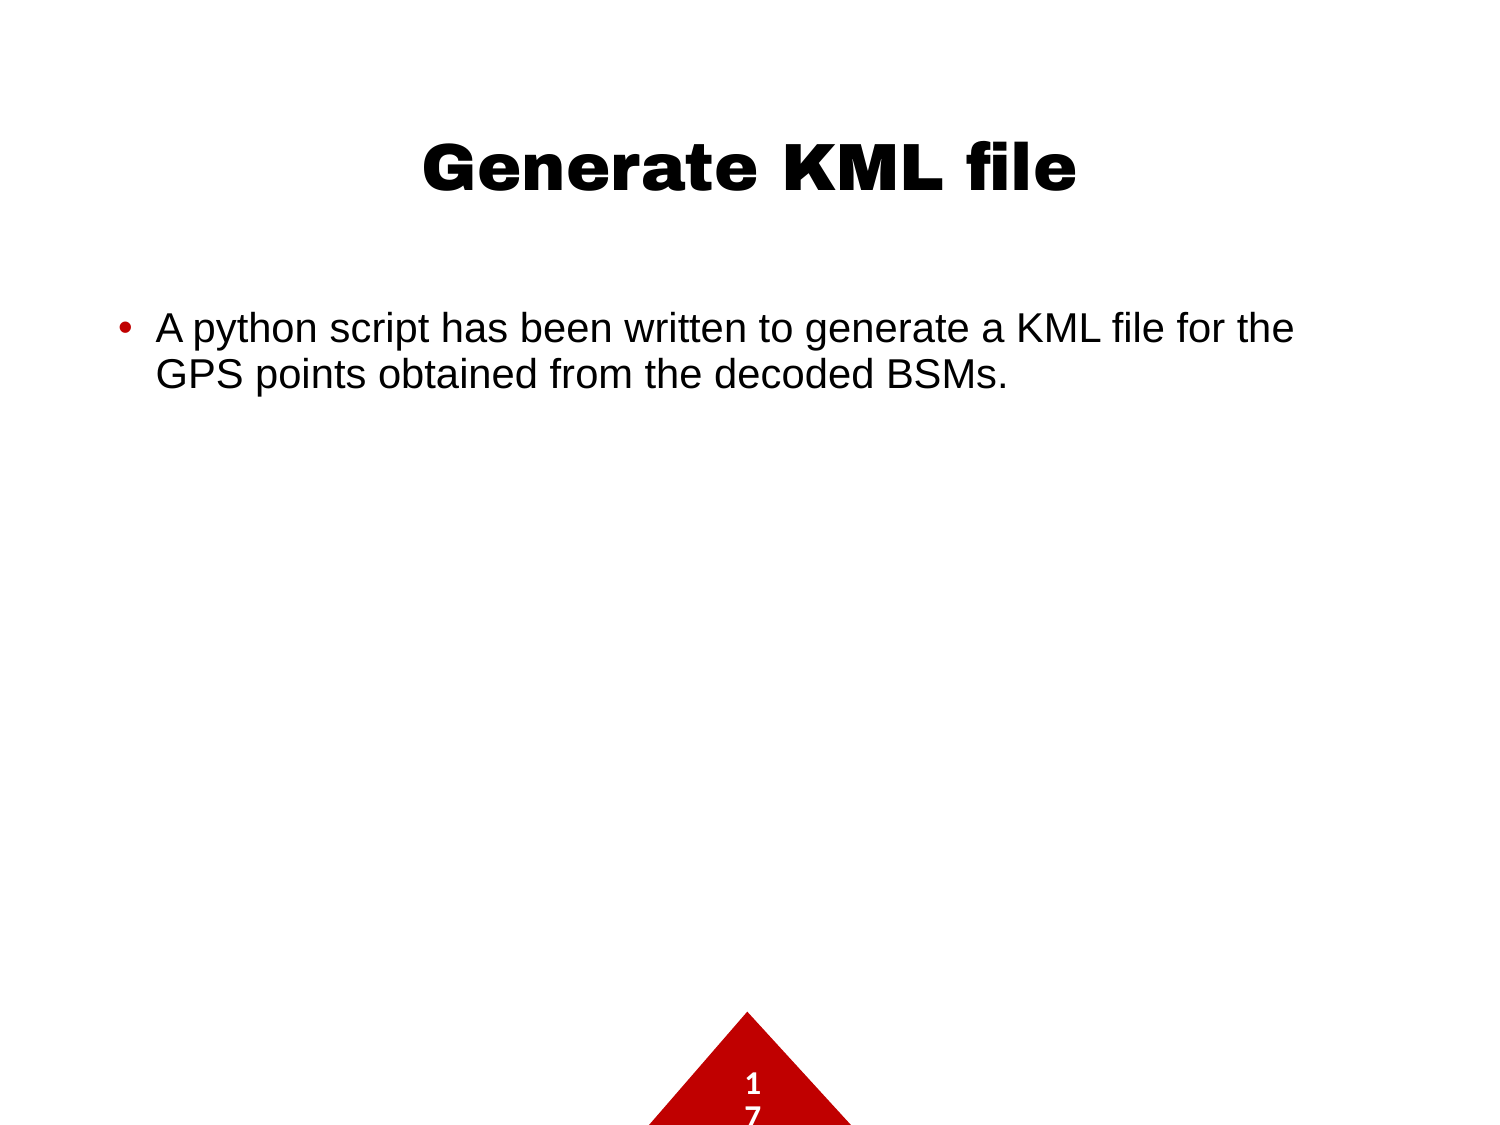

# Generate KML file
A python script has been written to generate a KML file for the GPS points obtained from the decoded BSMs.

17